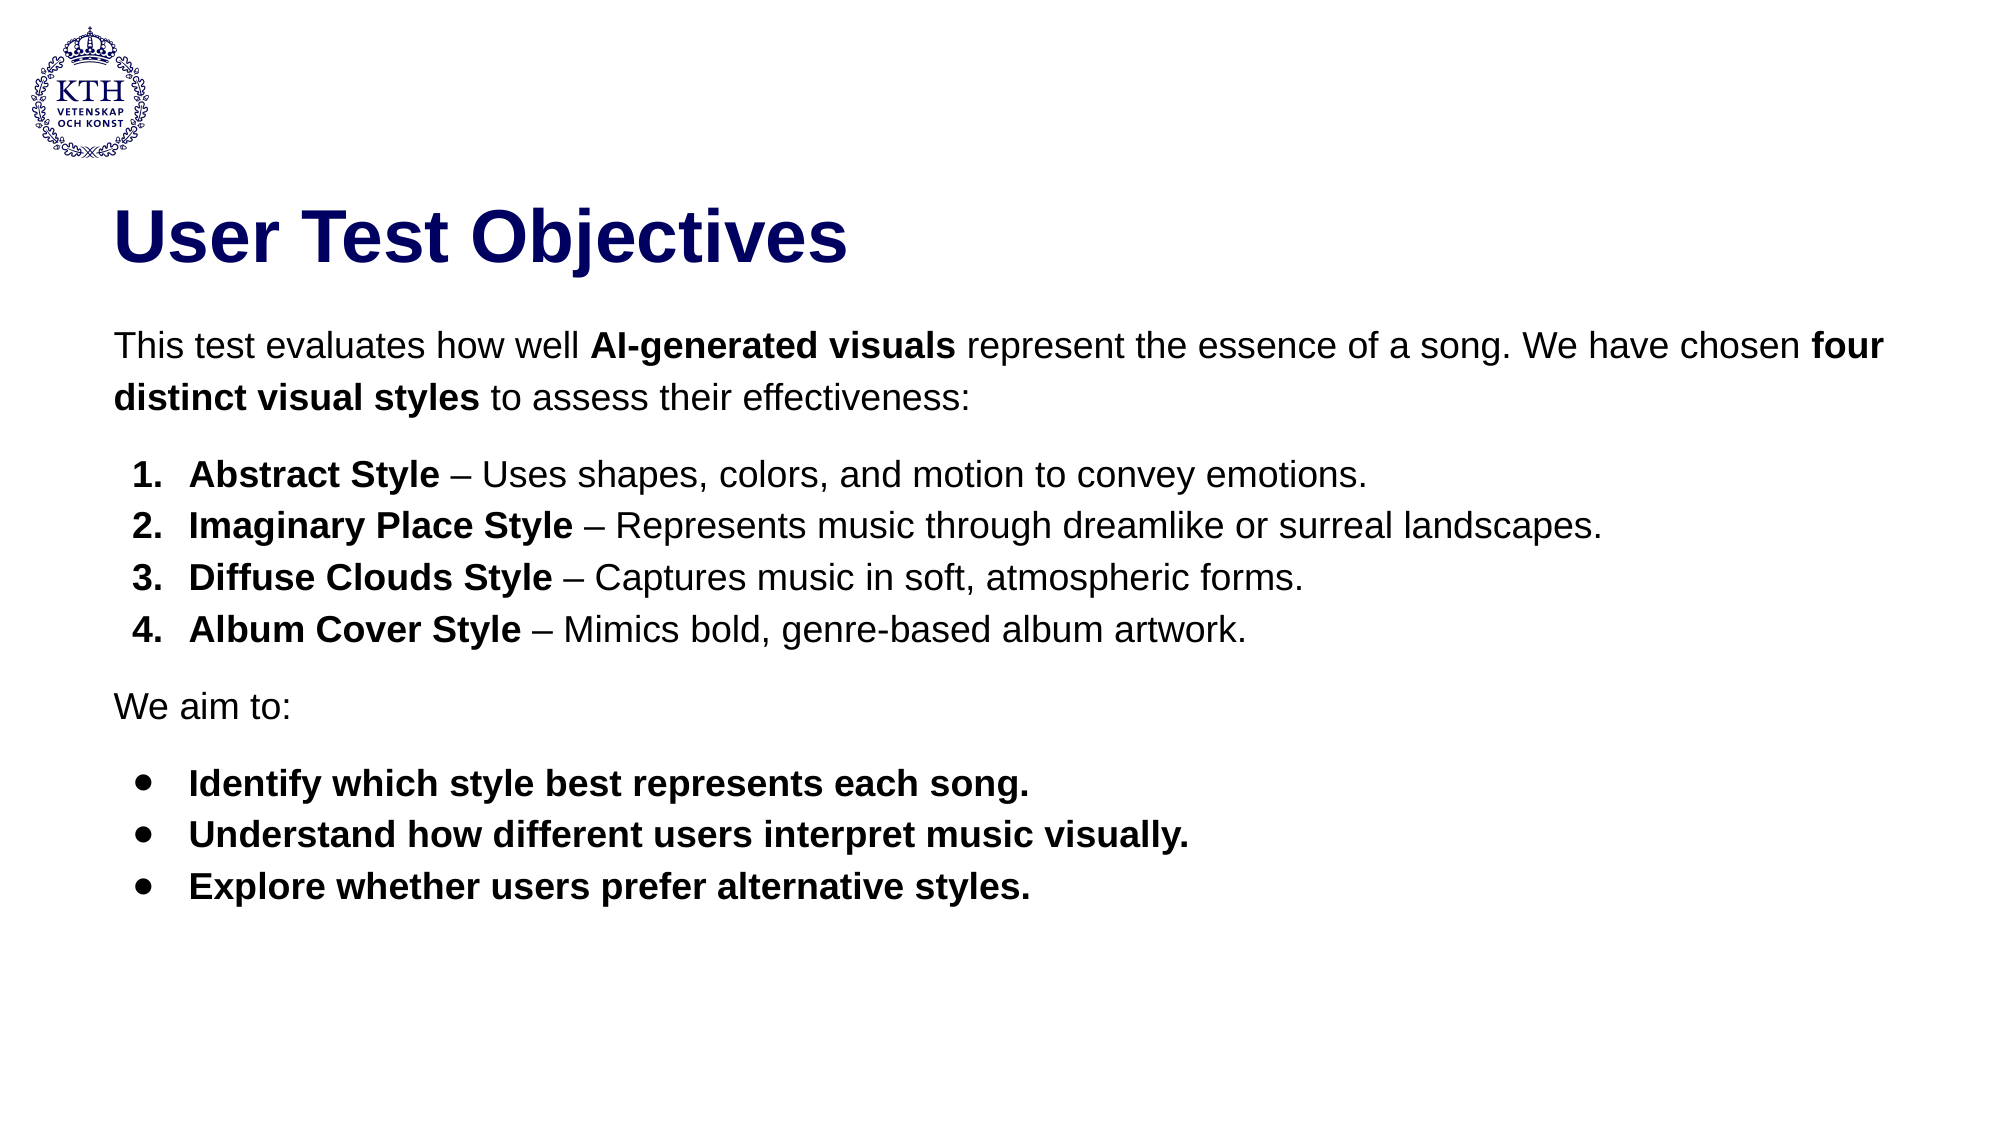

# User Test Objectives
This test evaluates how well AI-generated visuals represent the essence of a song. We have chosen four distinct visual styles to assess their effectiveness:
Abstract Style – Uses shapes, colors, and motion to convey emotions.
Imaginary Place Style – Represents music through dreamlike or surreal landscapes.
Diffuse Clouds Style – Captures music in soft, atmospheric forms.
Album Cover Style – Mimics bold, genre-based album artwork.
We aim to:
Identify which style best represents each song.
Understand how different users interpret music visually.
Explore whether users prefer alternative styles.